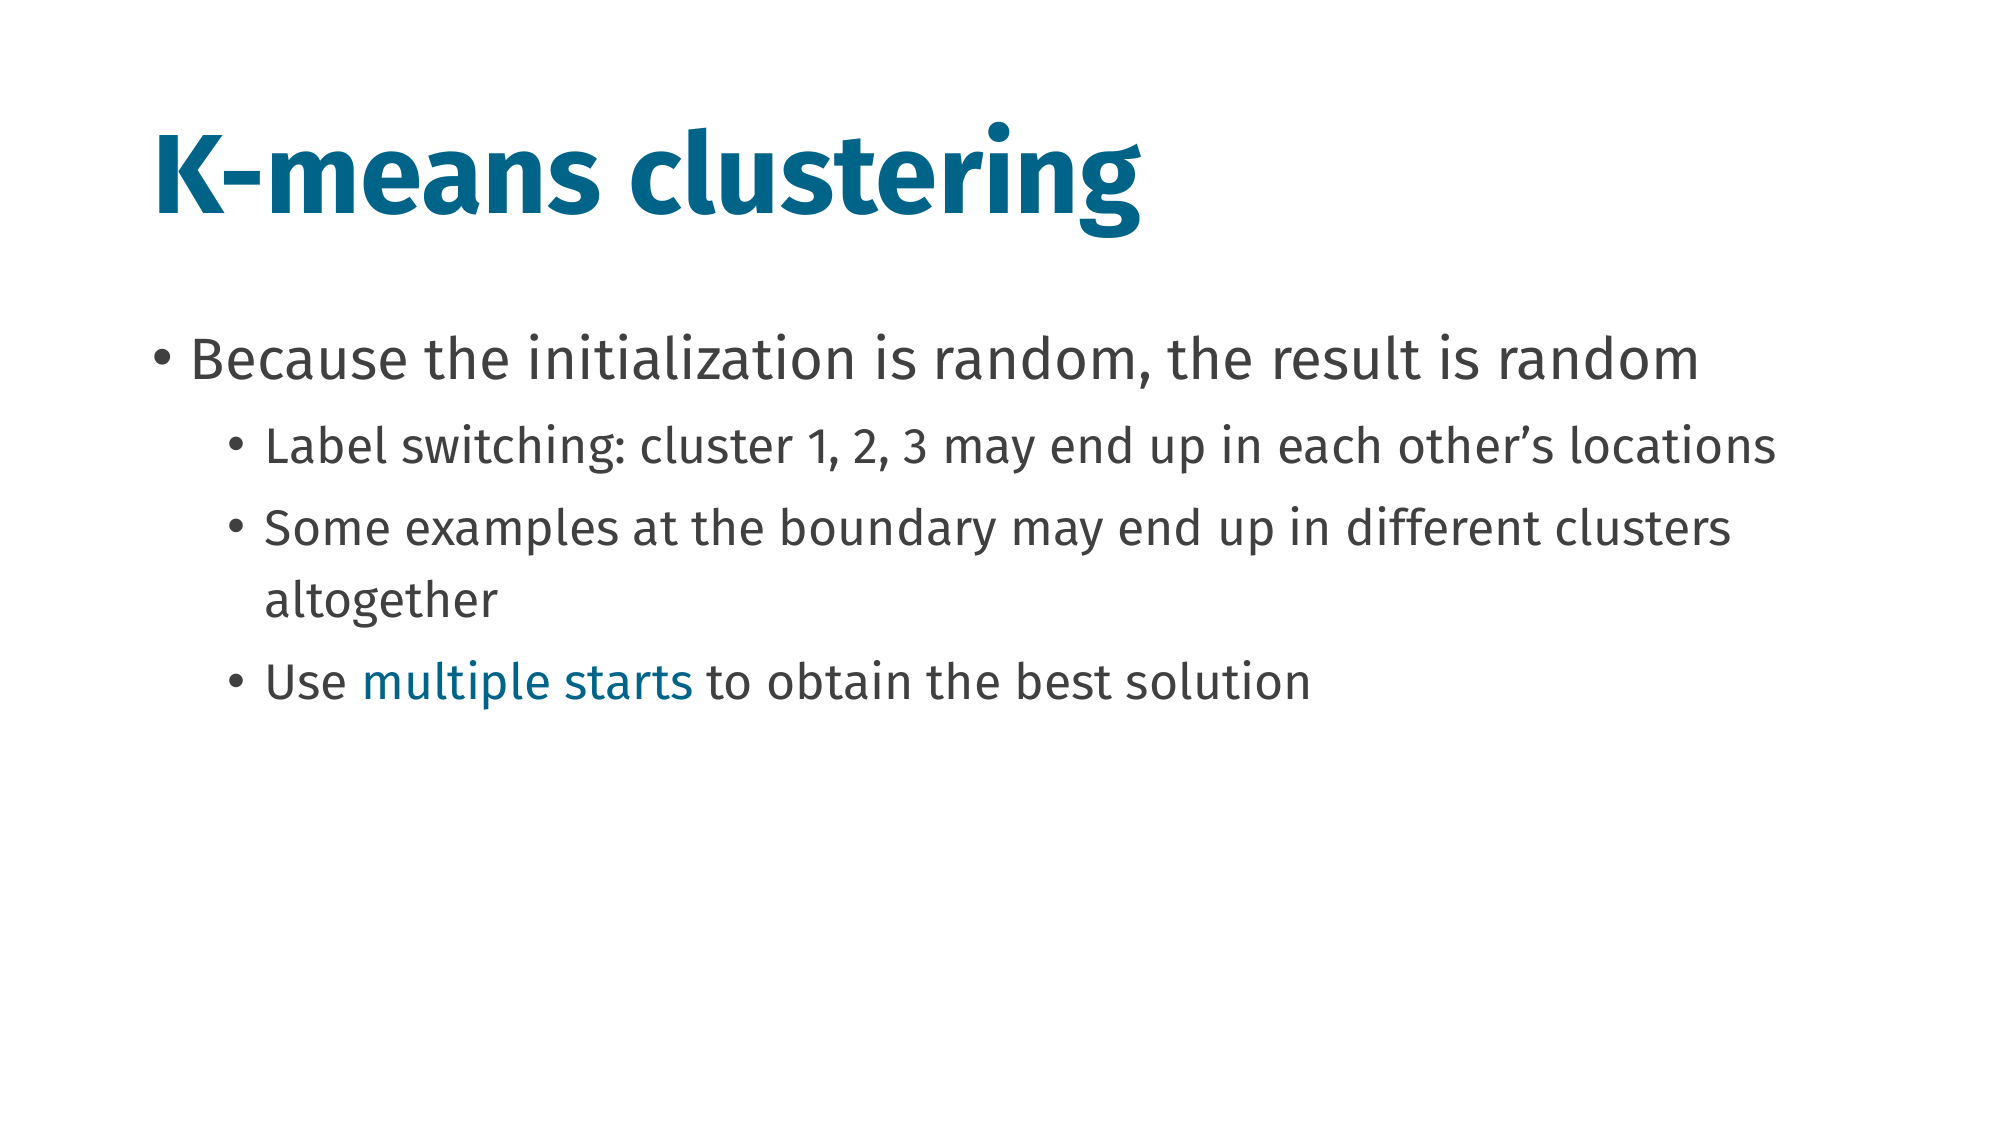

# K-means clustering
Because the initialization is random, the result is random
Label switching: cluster 1, 2, 3 may end up in each other’s locations
Some examples at the boundary may end up in different clusters altogether
Use multiple starts to obtain the best solution